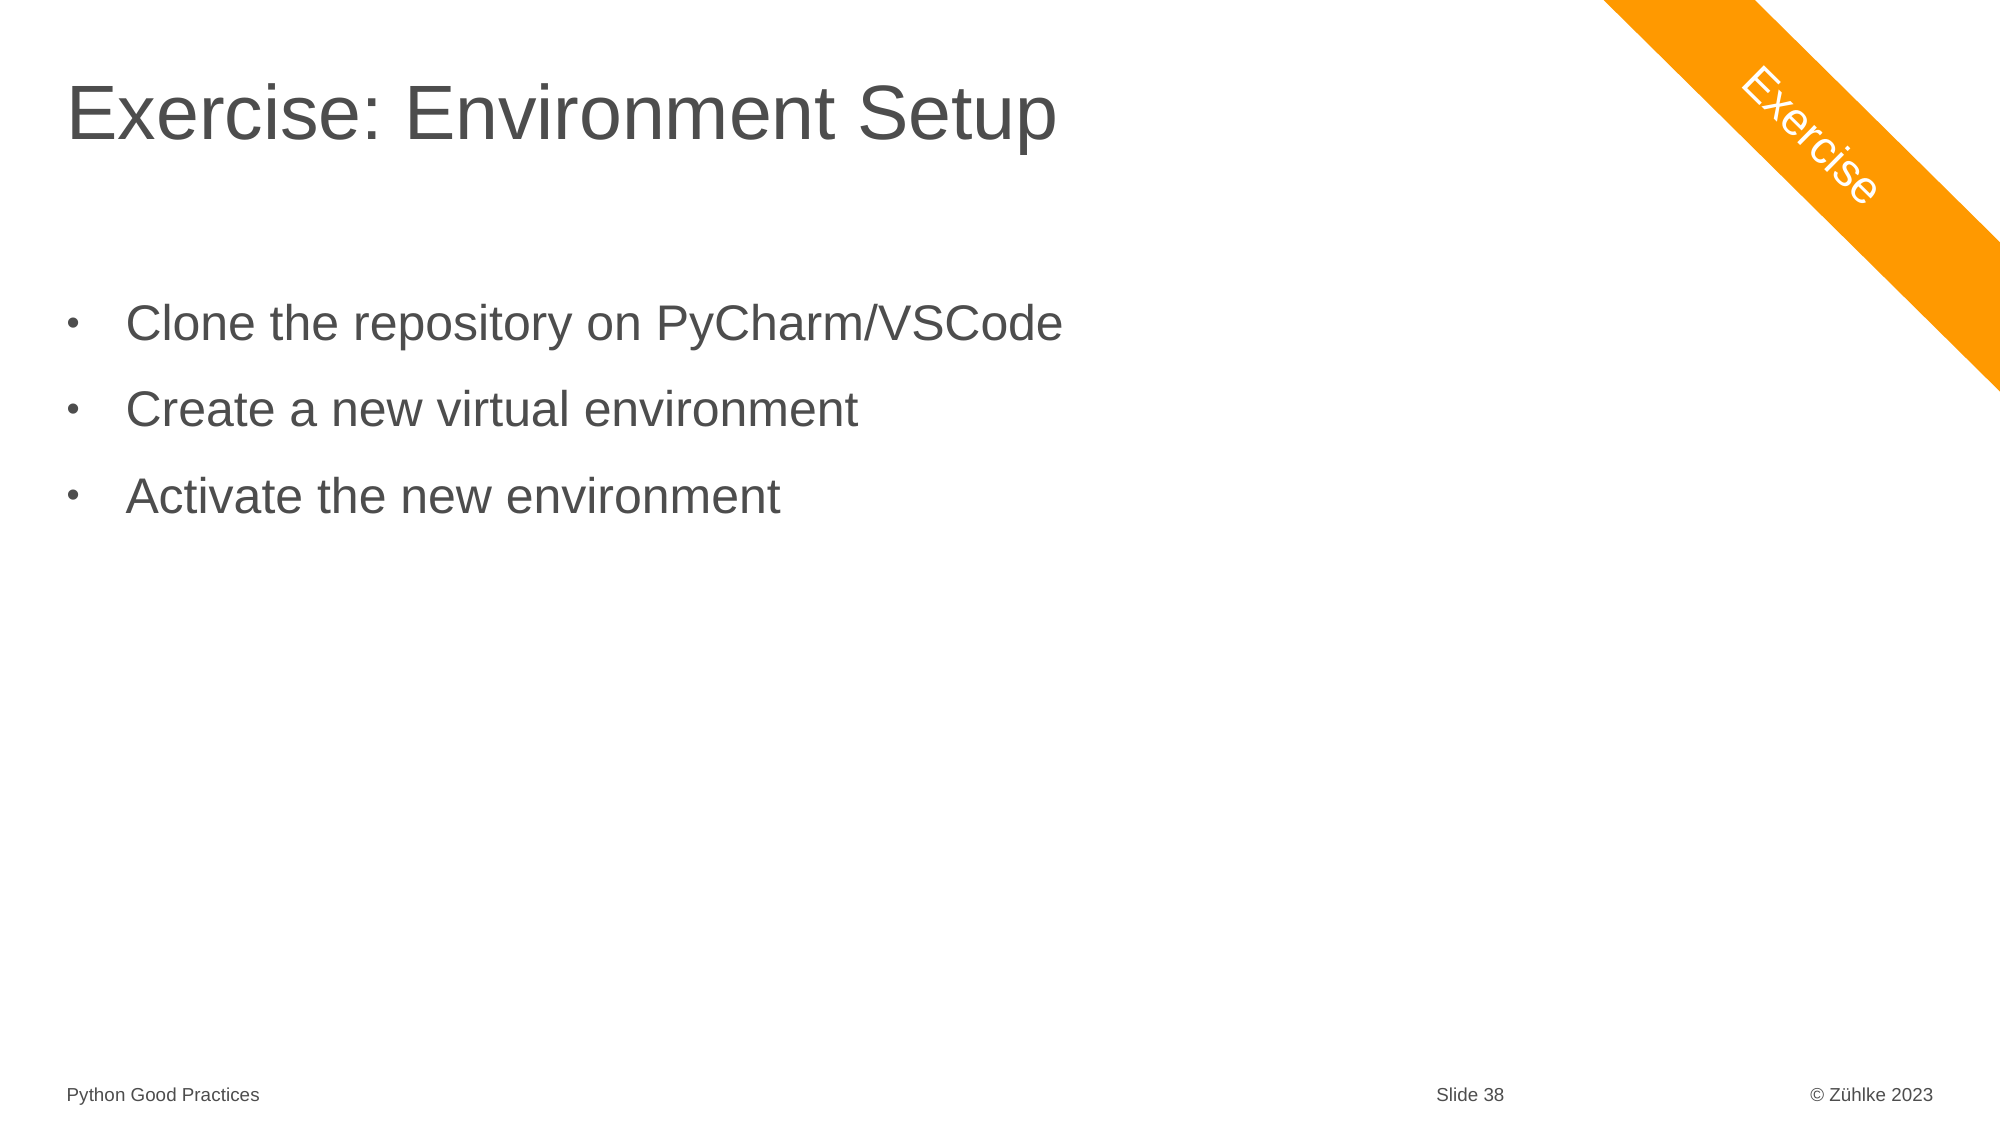

# Exercise: Environment Setup
Exercise

Clone the repository on PyCharm/VSCode
Create a new virtual environment
Activate the new environment